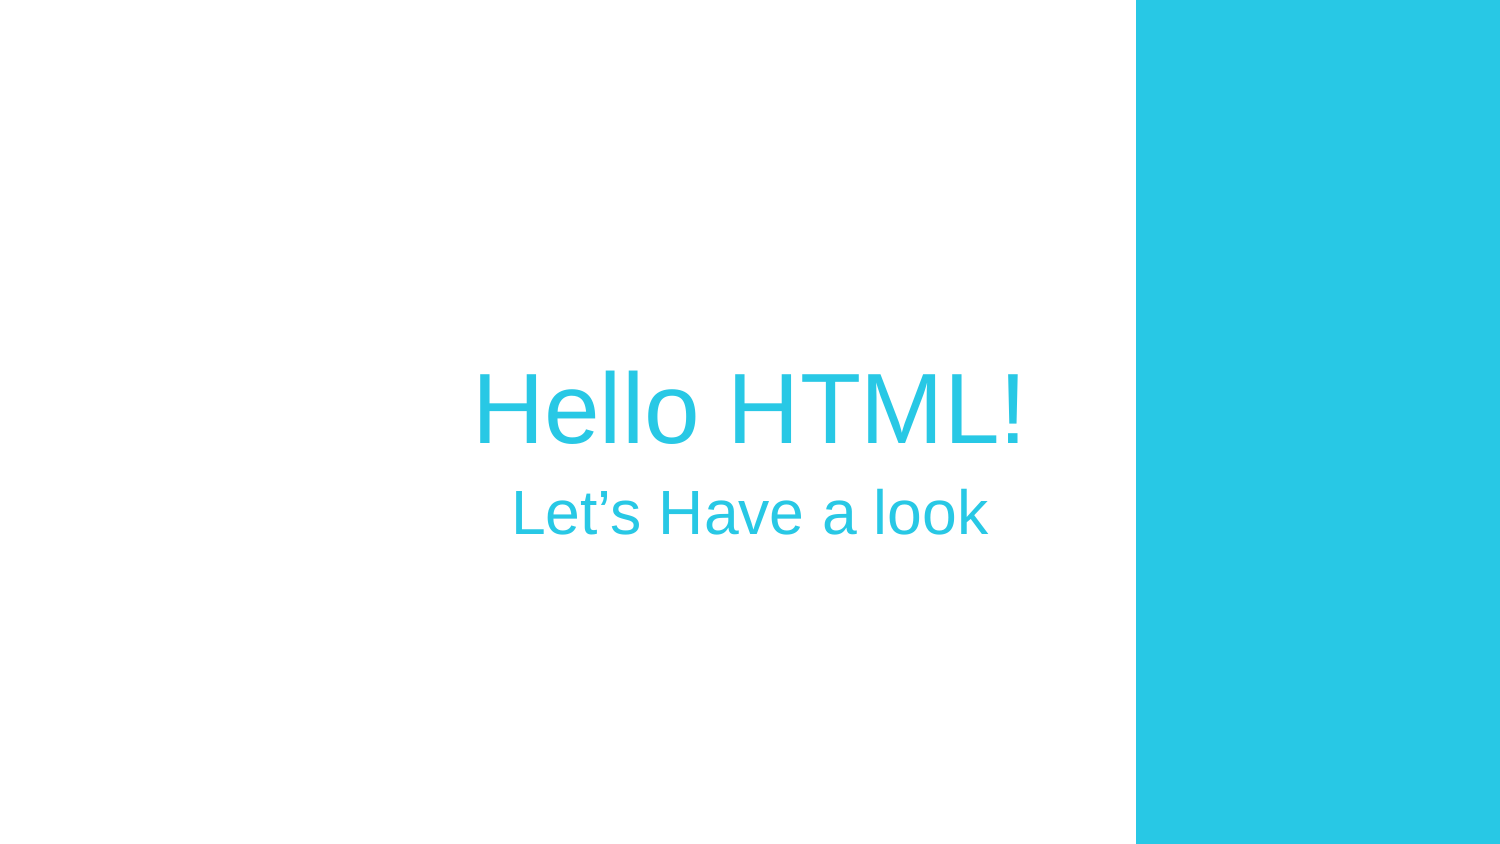

# Hello HTML!
Let’s Have a look